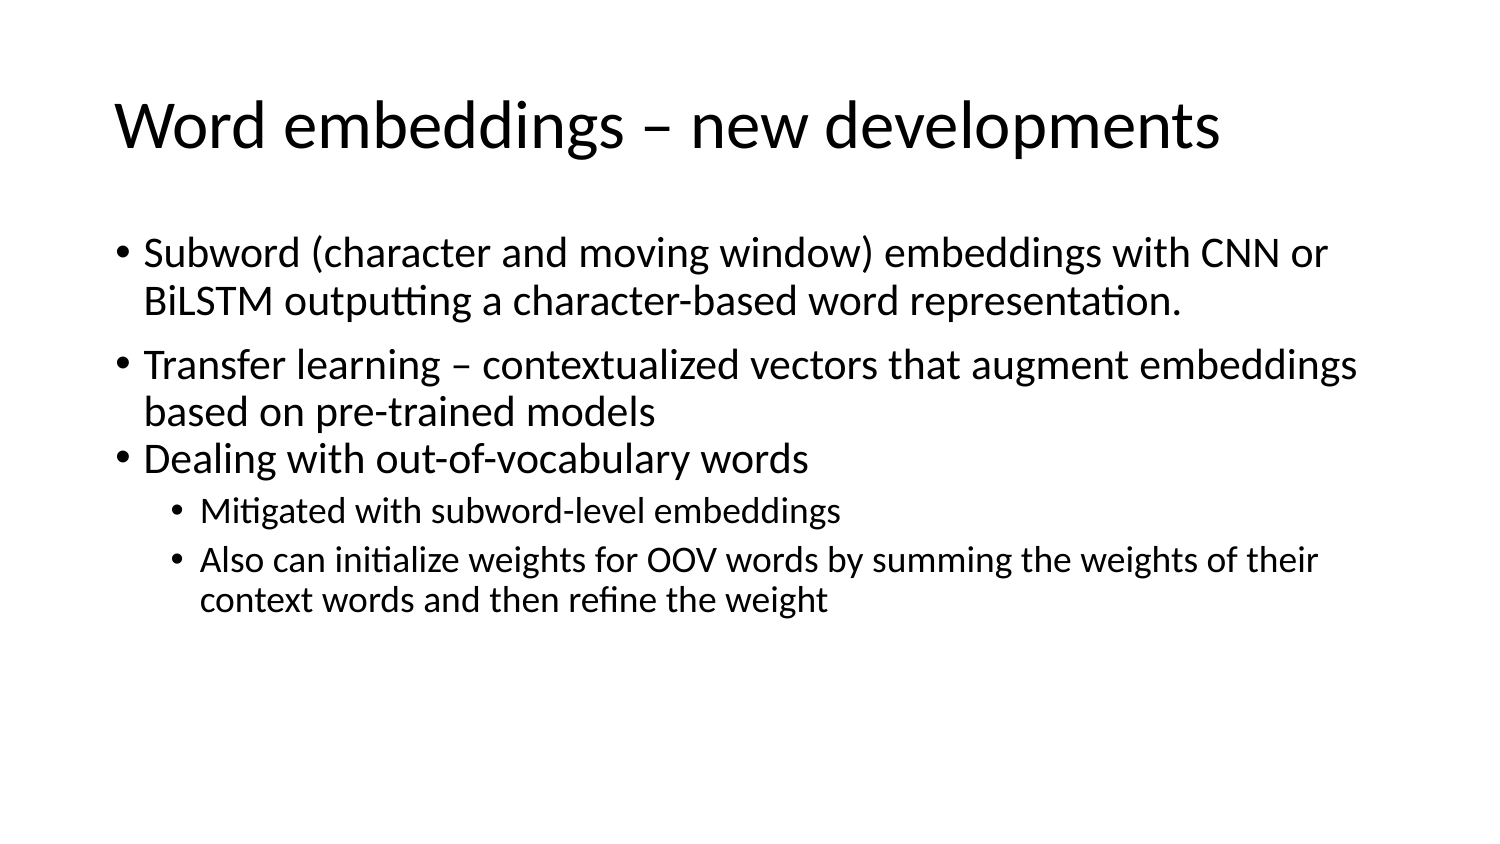

# Word embeddings – new developments
Subword (character and moving window) embeddings with CNN or BiLSTM outputting a character-based word representation.
Transfer learning – contextualized vectors that augment embeddings based on pre-trained models
Dealing with out-of-vocabulary words
Mitigated with subword-level embeddings
Also can initialize weights for OOV words by summing the weights of their context words and then refine the weight